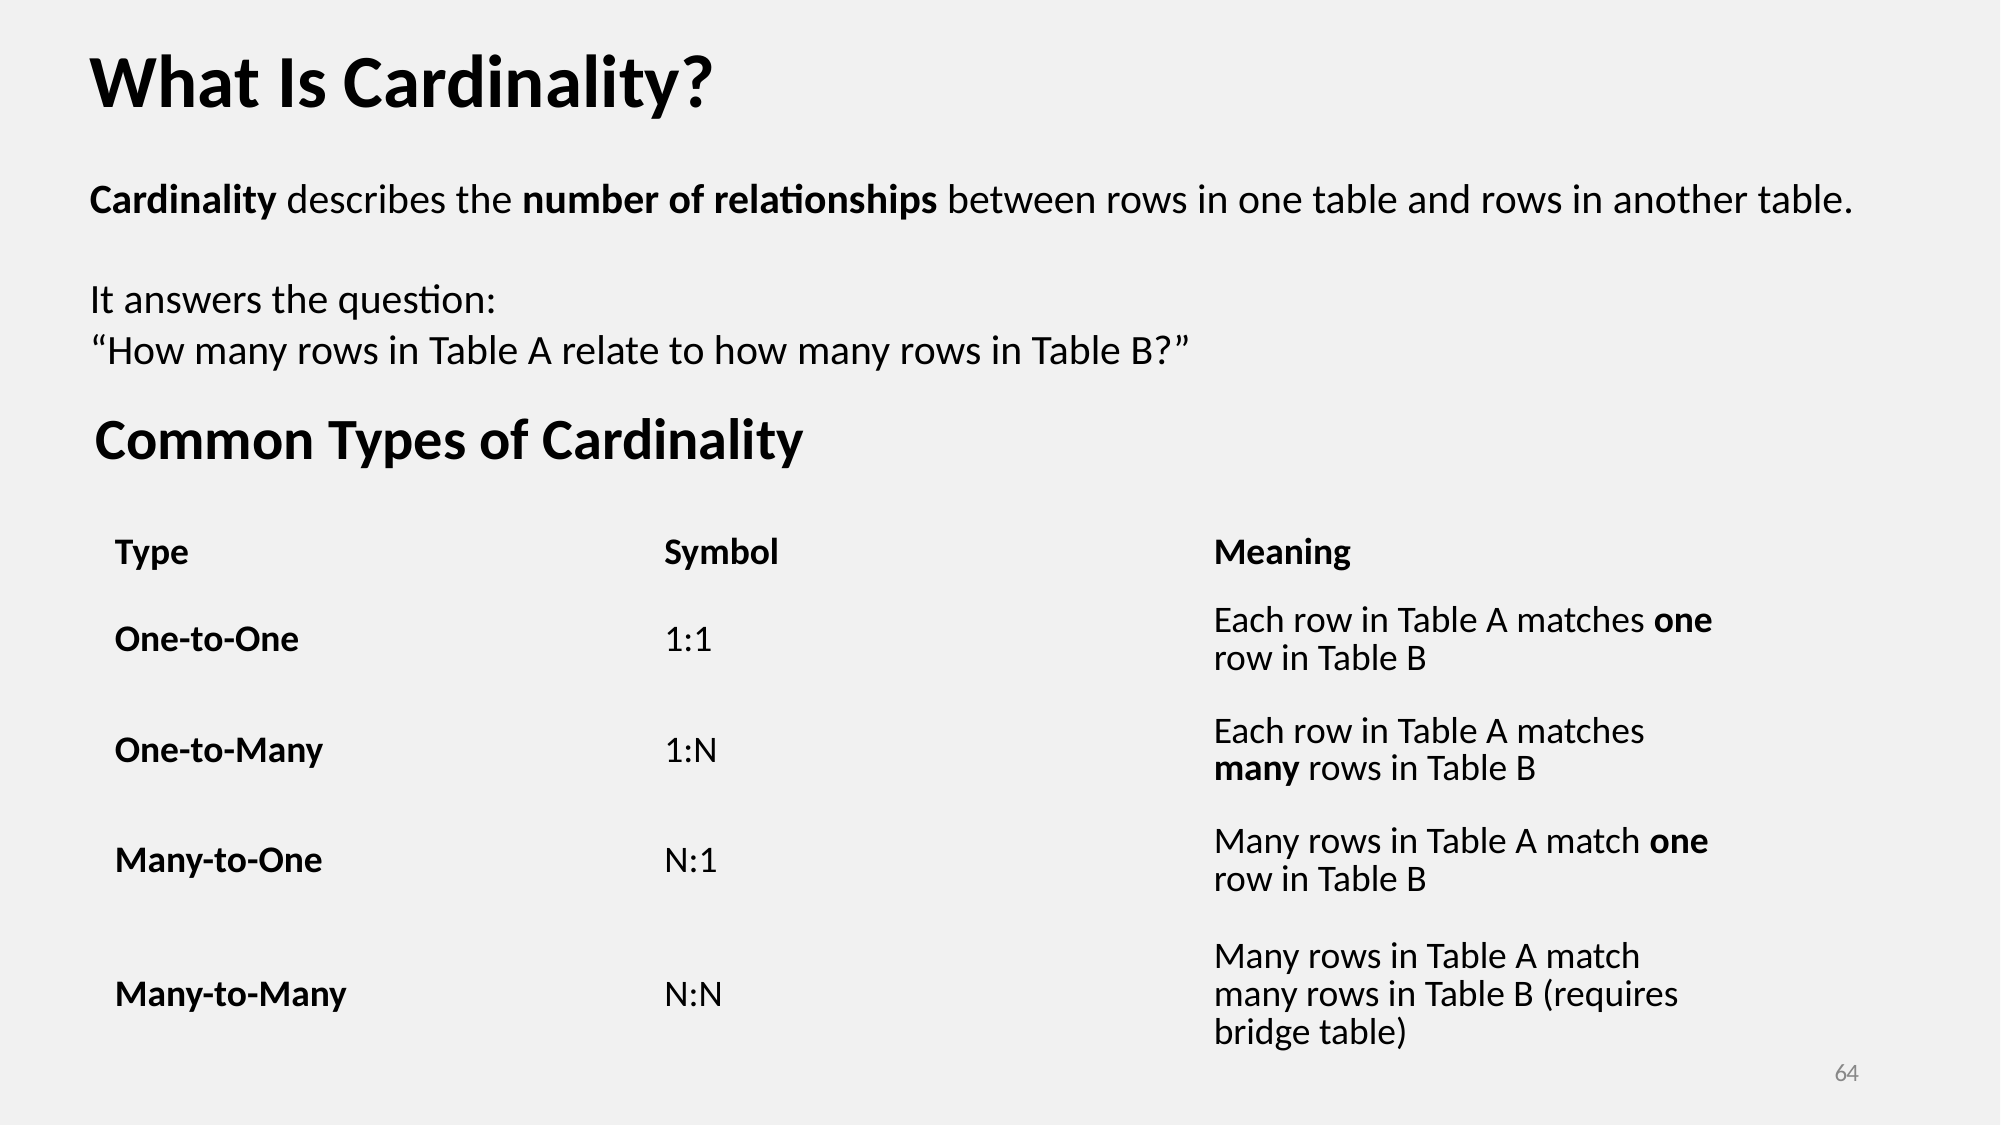

What Is Cardinality?

Cardinality describes the number of relationships between rows in one table and rows in another table.

It answers the question:
“How many rows in Table A relate to how many rows in Table B?”

Common Types of Cardinality
| Type | Symbol | Meaning |
| --- | --- | --- |
| One-to-One | 1:1 | Each row in Table A matches one row in Table B |
| One-to-Many | 1:N | Each row in Table A matches many rows in Table B |
| Many-to-One | N:1 | Many rows in Table A match one row in Table B |
| Many-to-Many | N:N | Many rows in Table A match many rows in Table B (requires bridge table) |
64